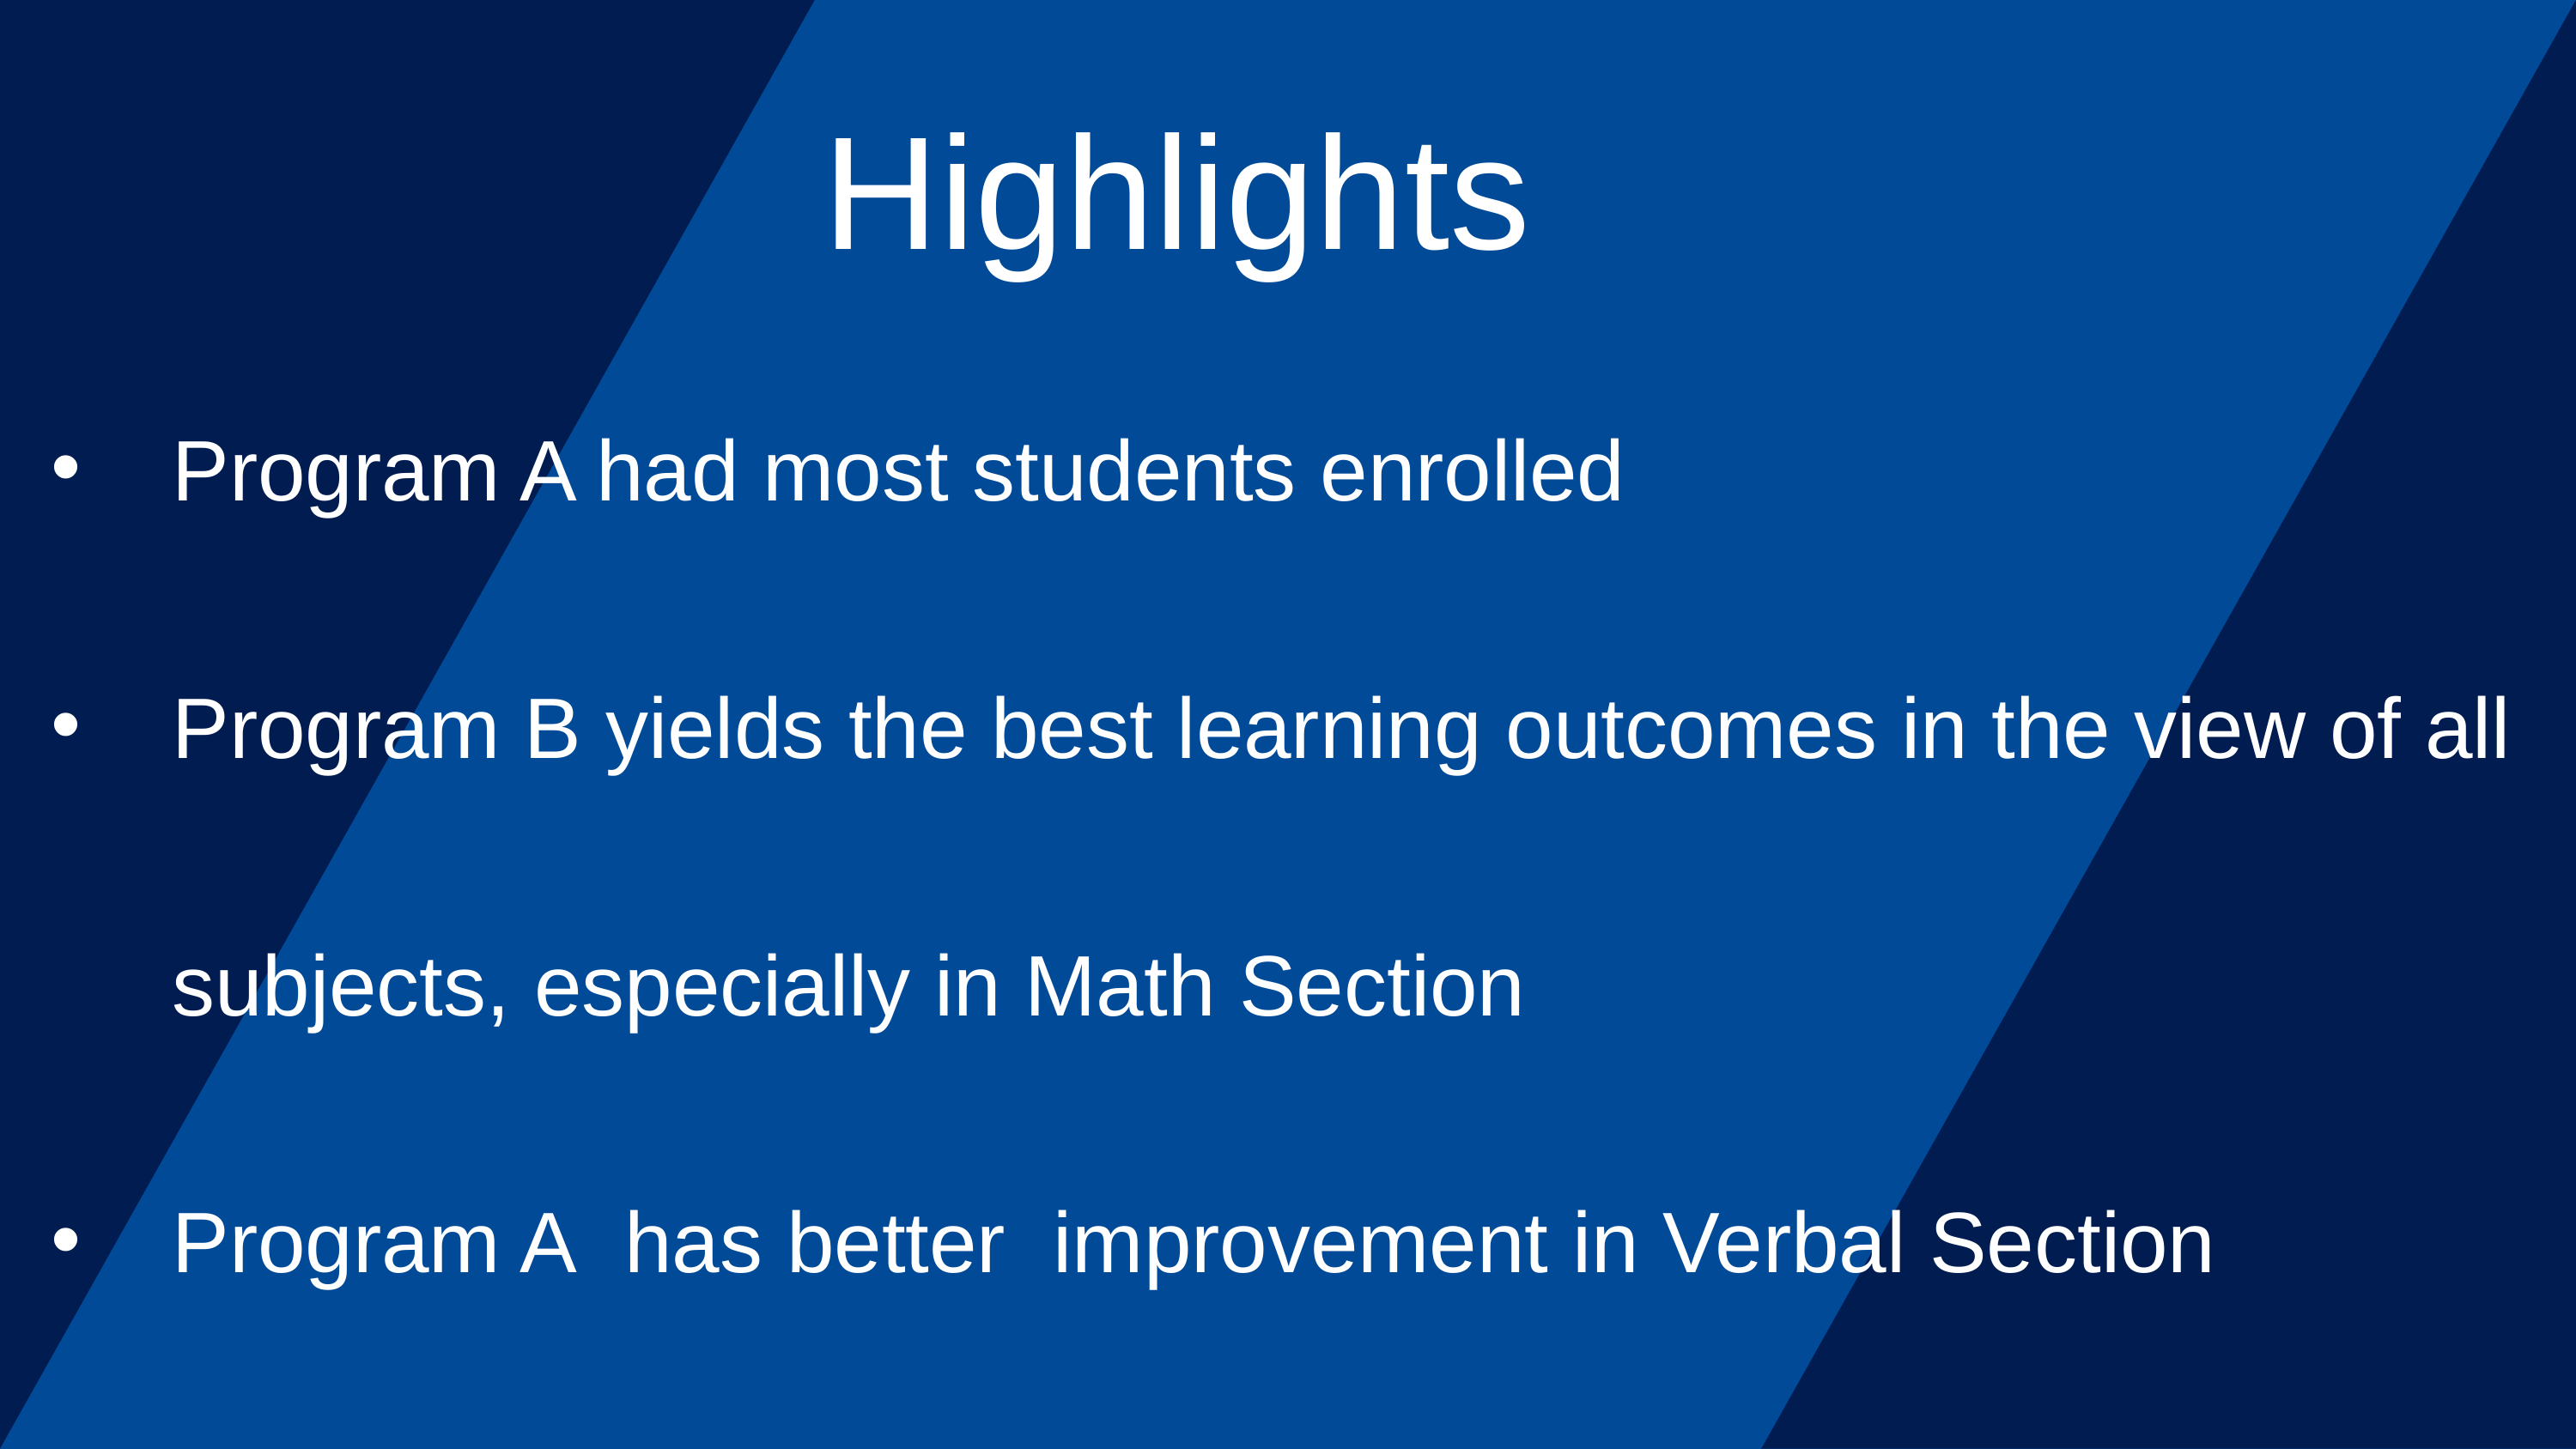

Highlights

Program A had most students enrolled
Program B yields the best learning outcomes in the view of all subjects, especially in Math Section
Program A  has better  improvement in Verbal Section